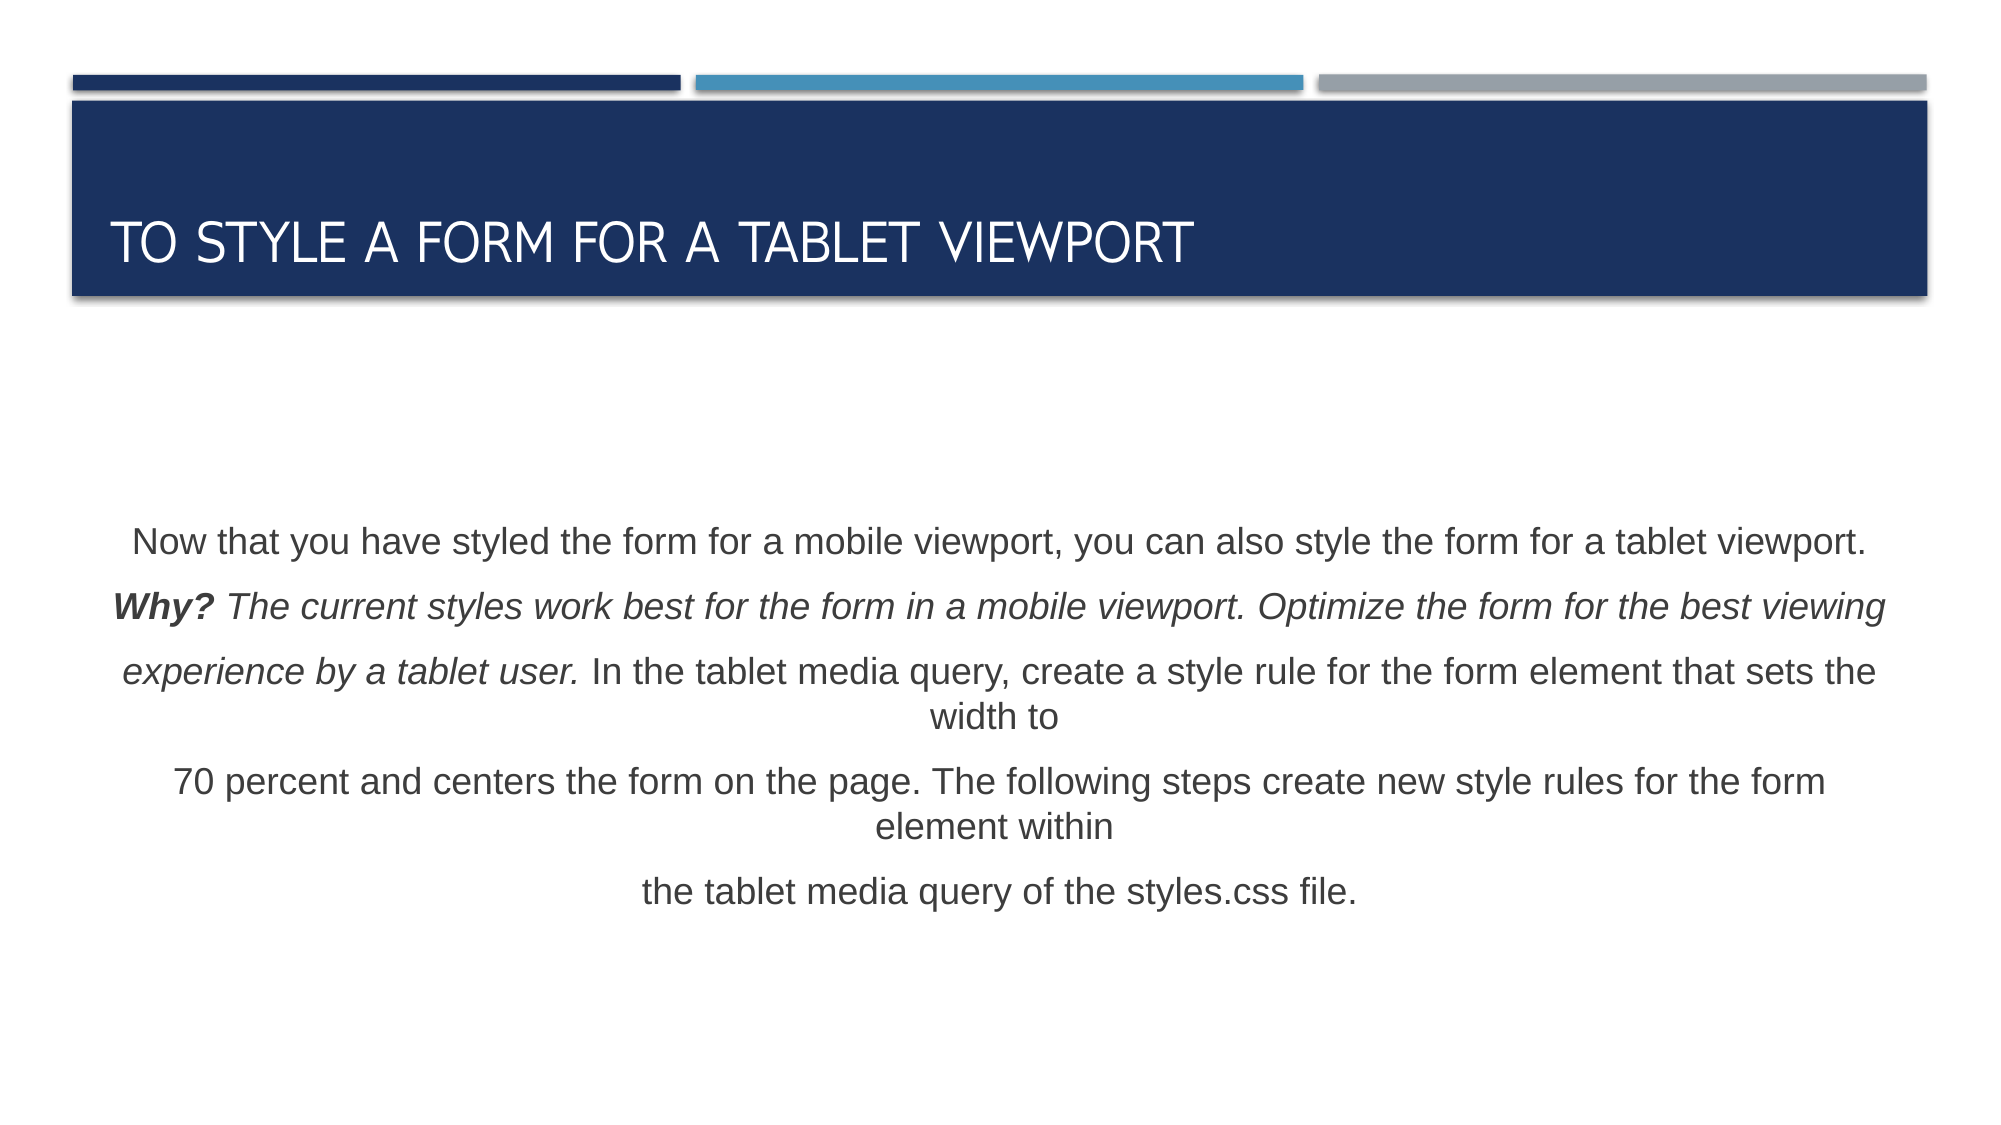

# To Style a Form for a Tablet Viewport
Now that you have styled the form for a mobile viewport, you can also style the form for a tablet viewport.
Why? The current styles work best for the form in a mobile viewport. Optimize the form for the best viewing
experience by a tablet user. In the tablet media query, create a style rule for the form element that sets the width to
70 percent and centers the form on the page. The following steps create new style rules for the form element within
the tablet media query of the styles.css file.